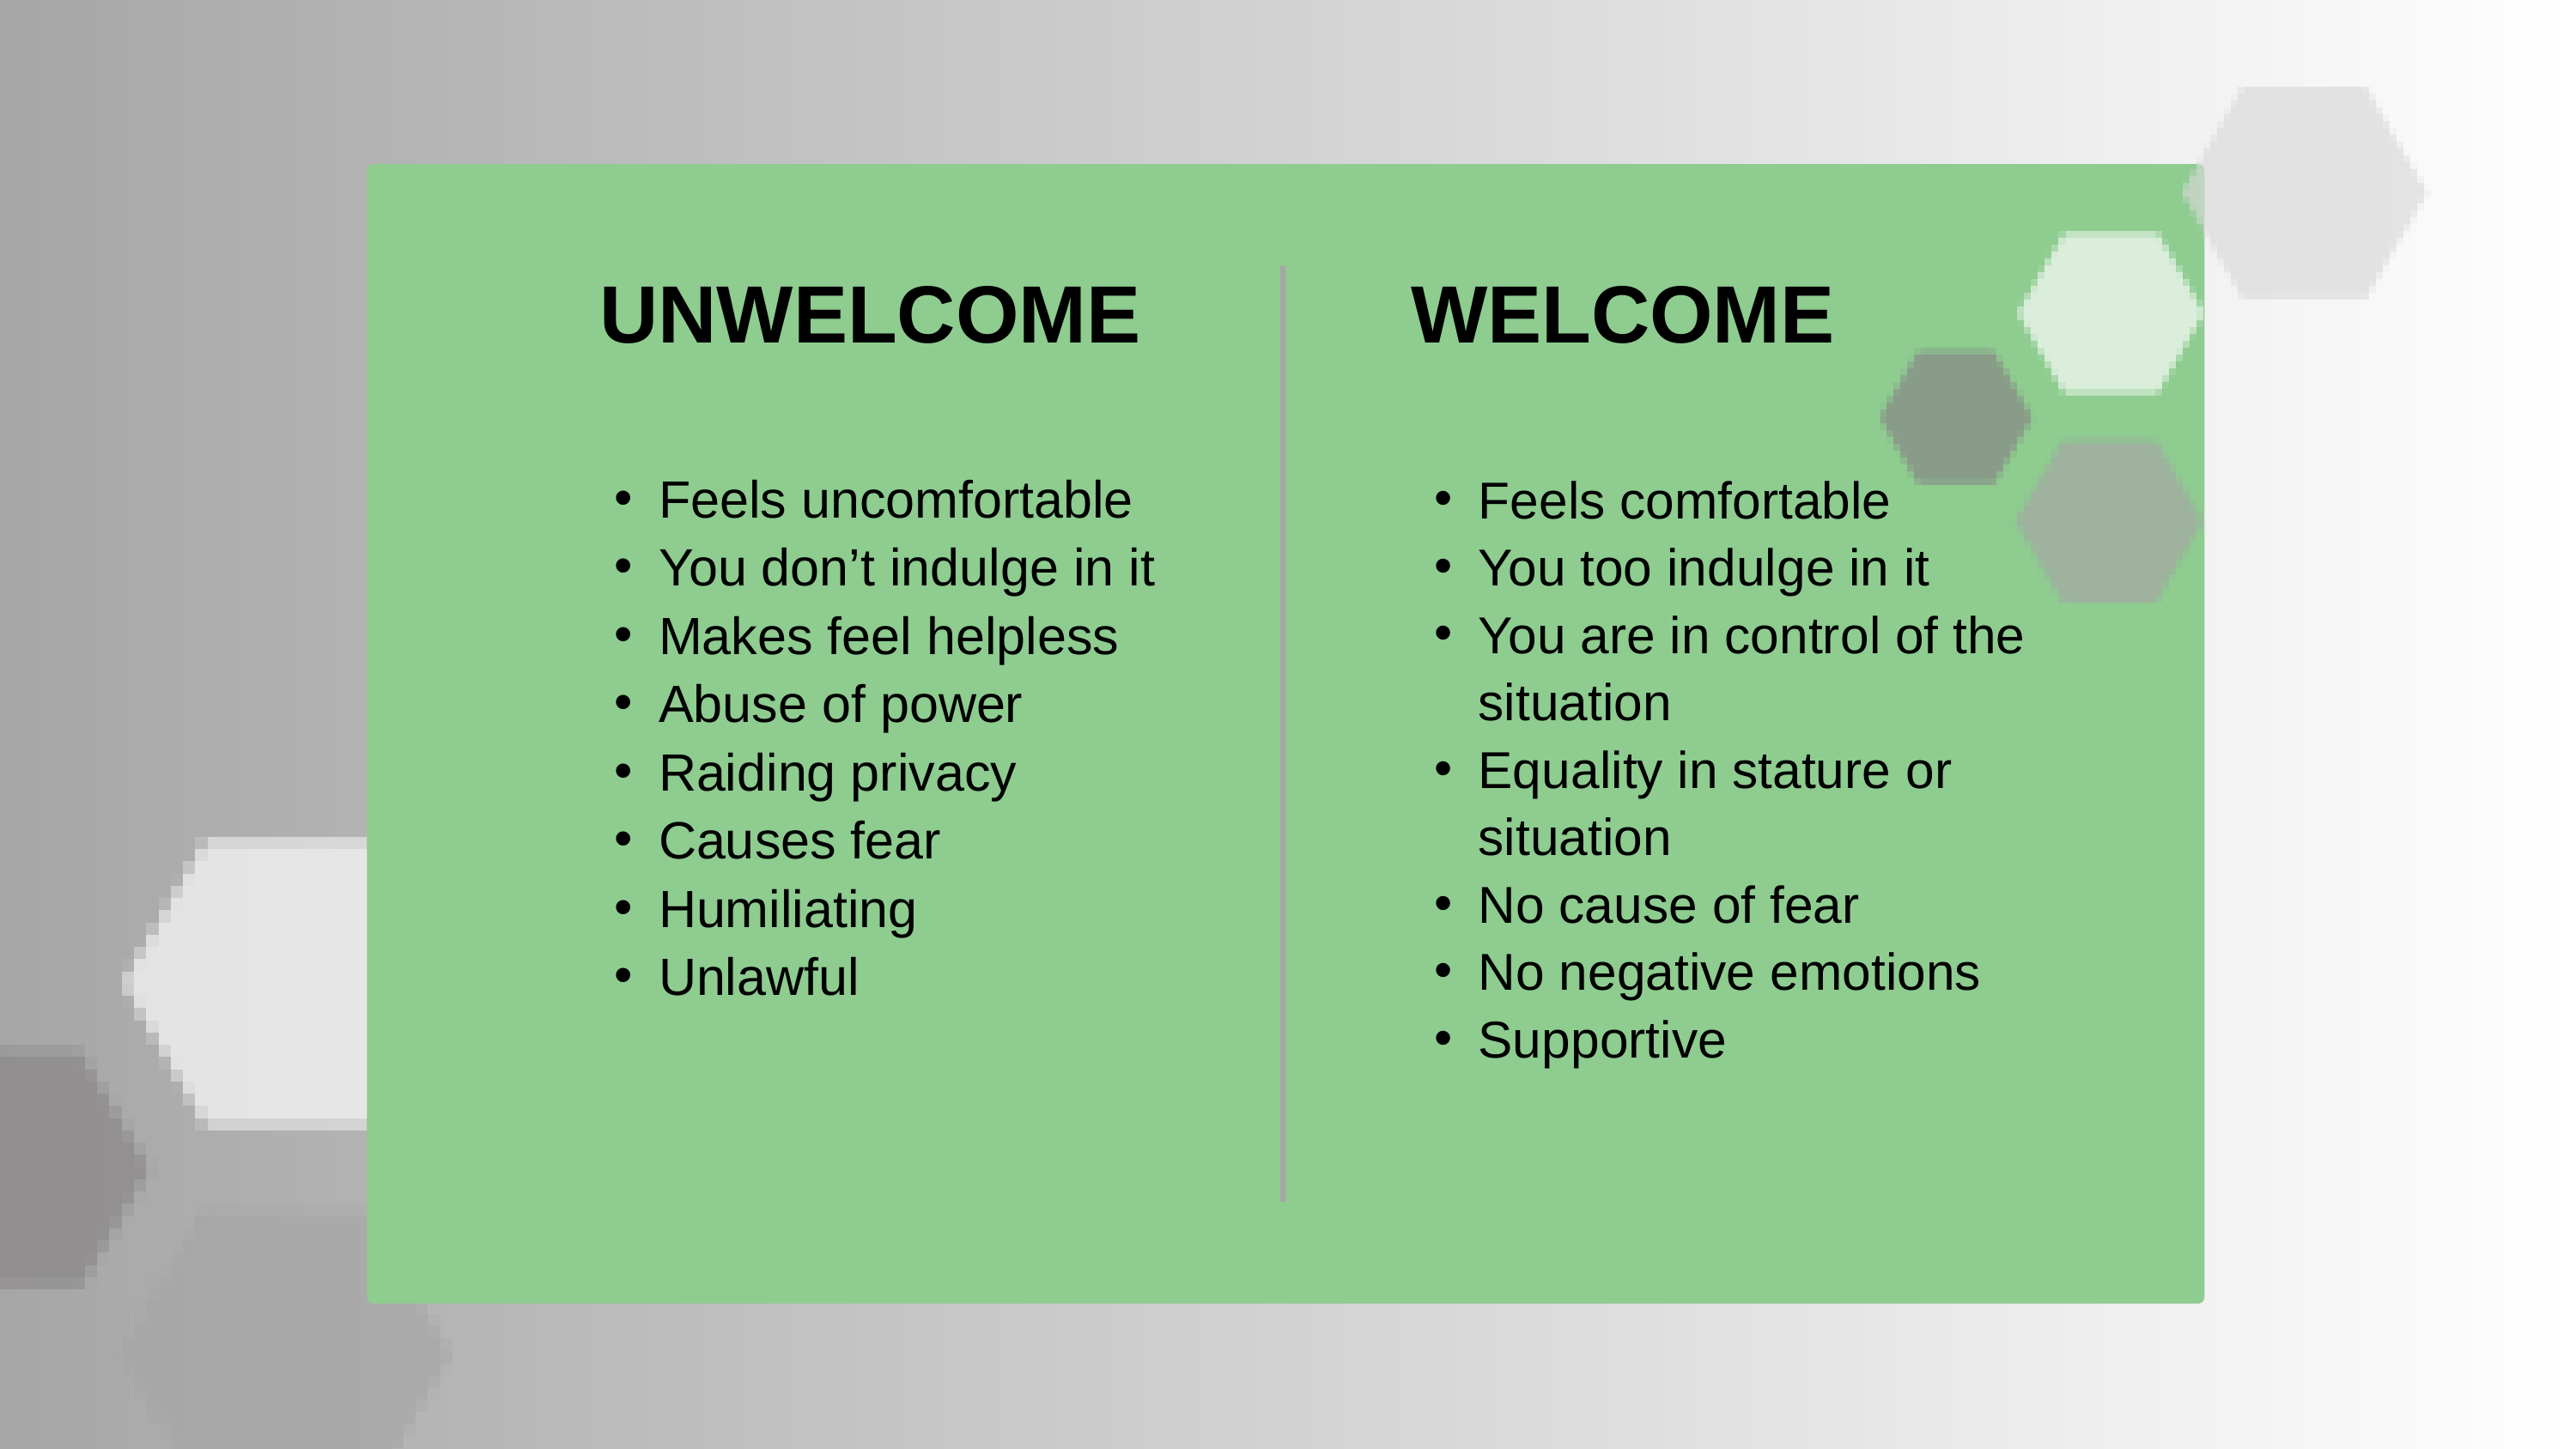

UNWELCOME
WELCOME

Feels uncomfortable
You don’t indulge in it
Makes feel helpless
Abuse of power
Raiding privacy
Causes fear
Humiliating
Unlawful
Feels comfortable
You too indulge in it
You are in control of the situation
Equality in stature or situation
No cause of fear
No negative emotions
Supportive